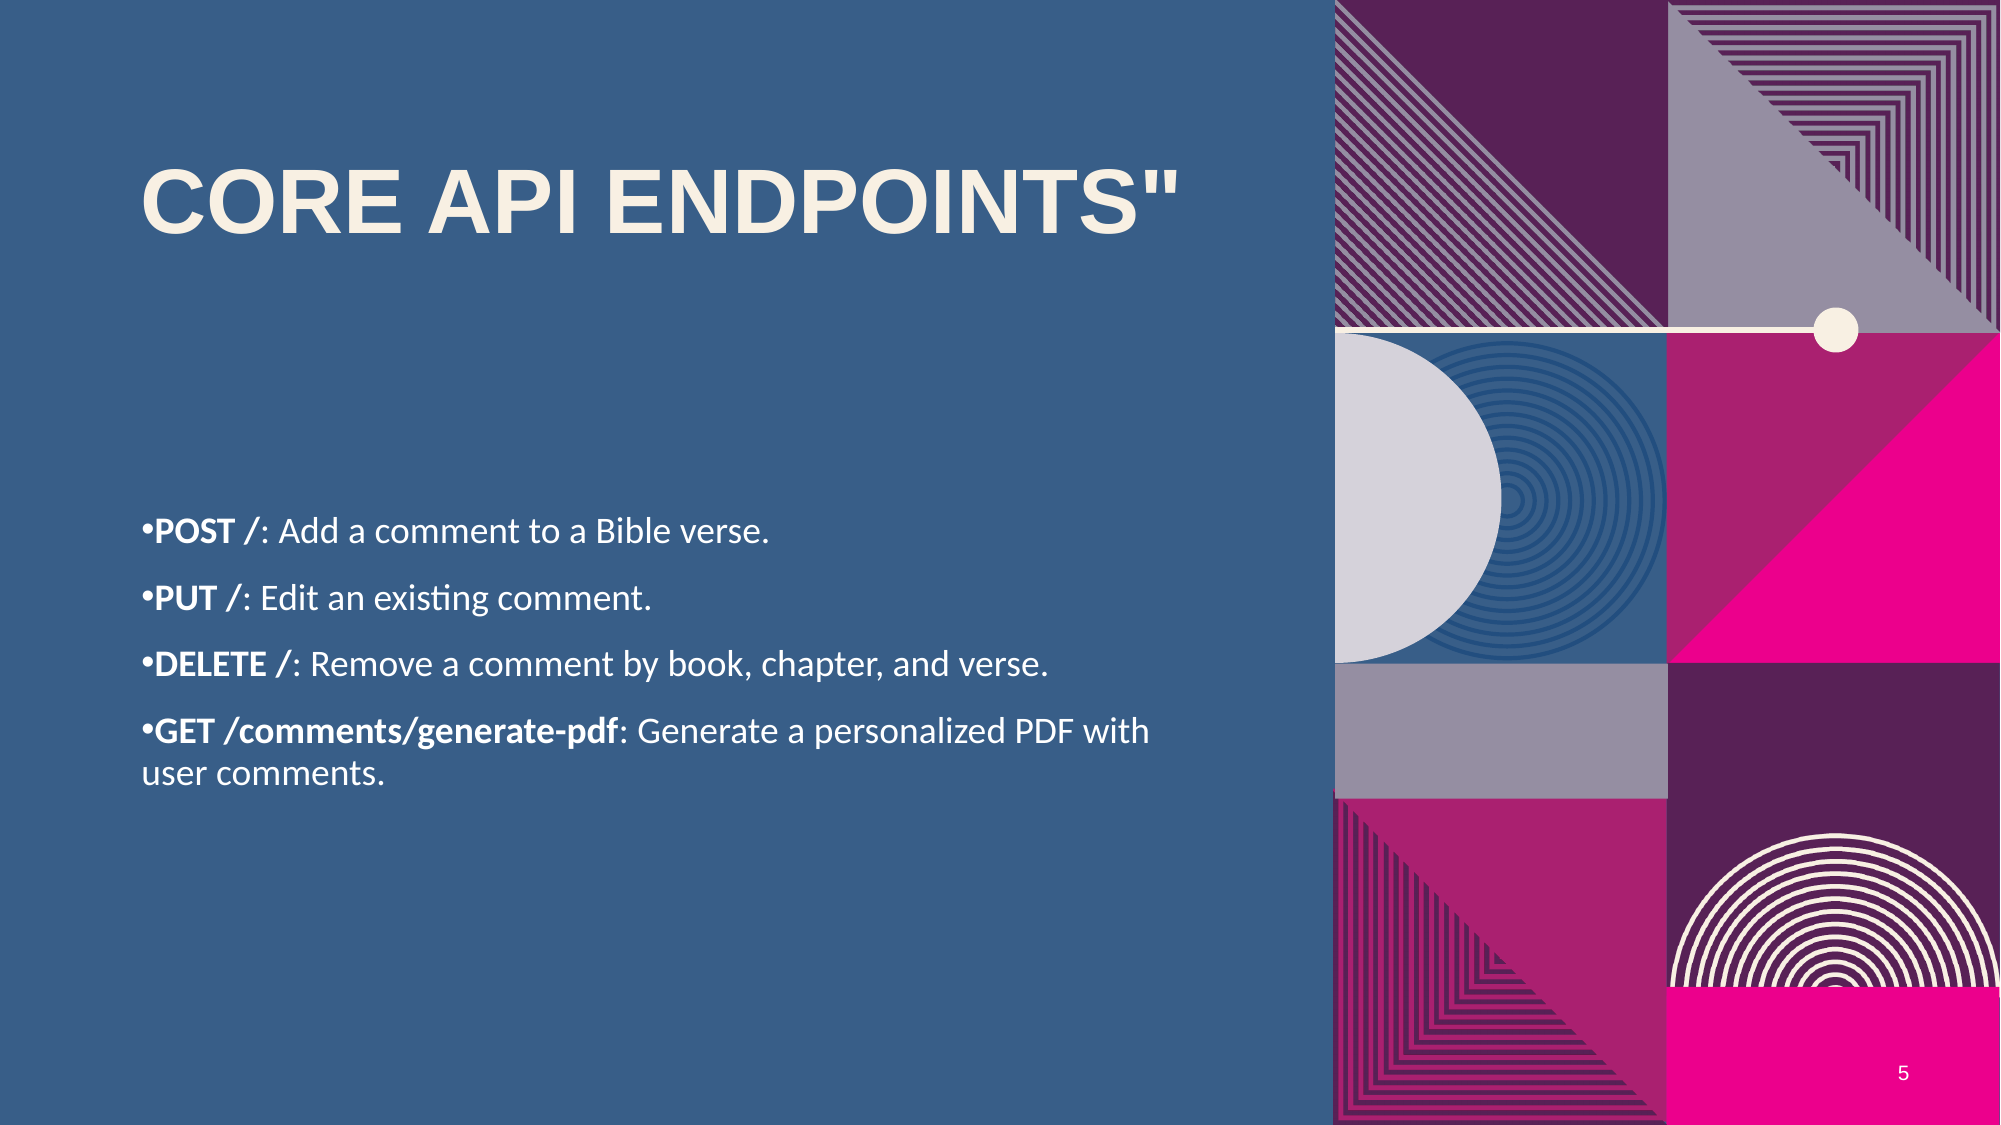

# Core API Endpoints"
POST /: Add a comment to a Bible verse.
PUT /: Edit an existing comment.
DELETE /: Remove a comment by book, chapter, and verse.
GET /comments/generate-pdf: Generate a personalized PDF with user comments.
5